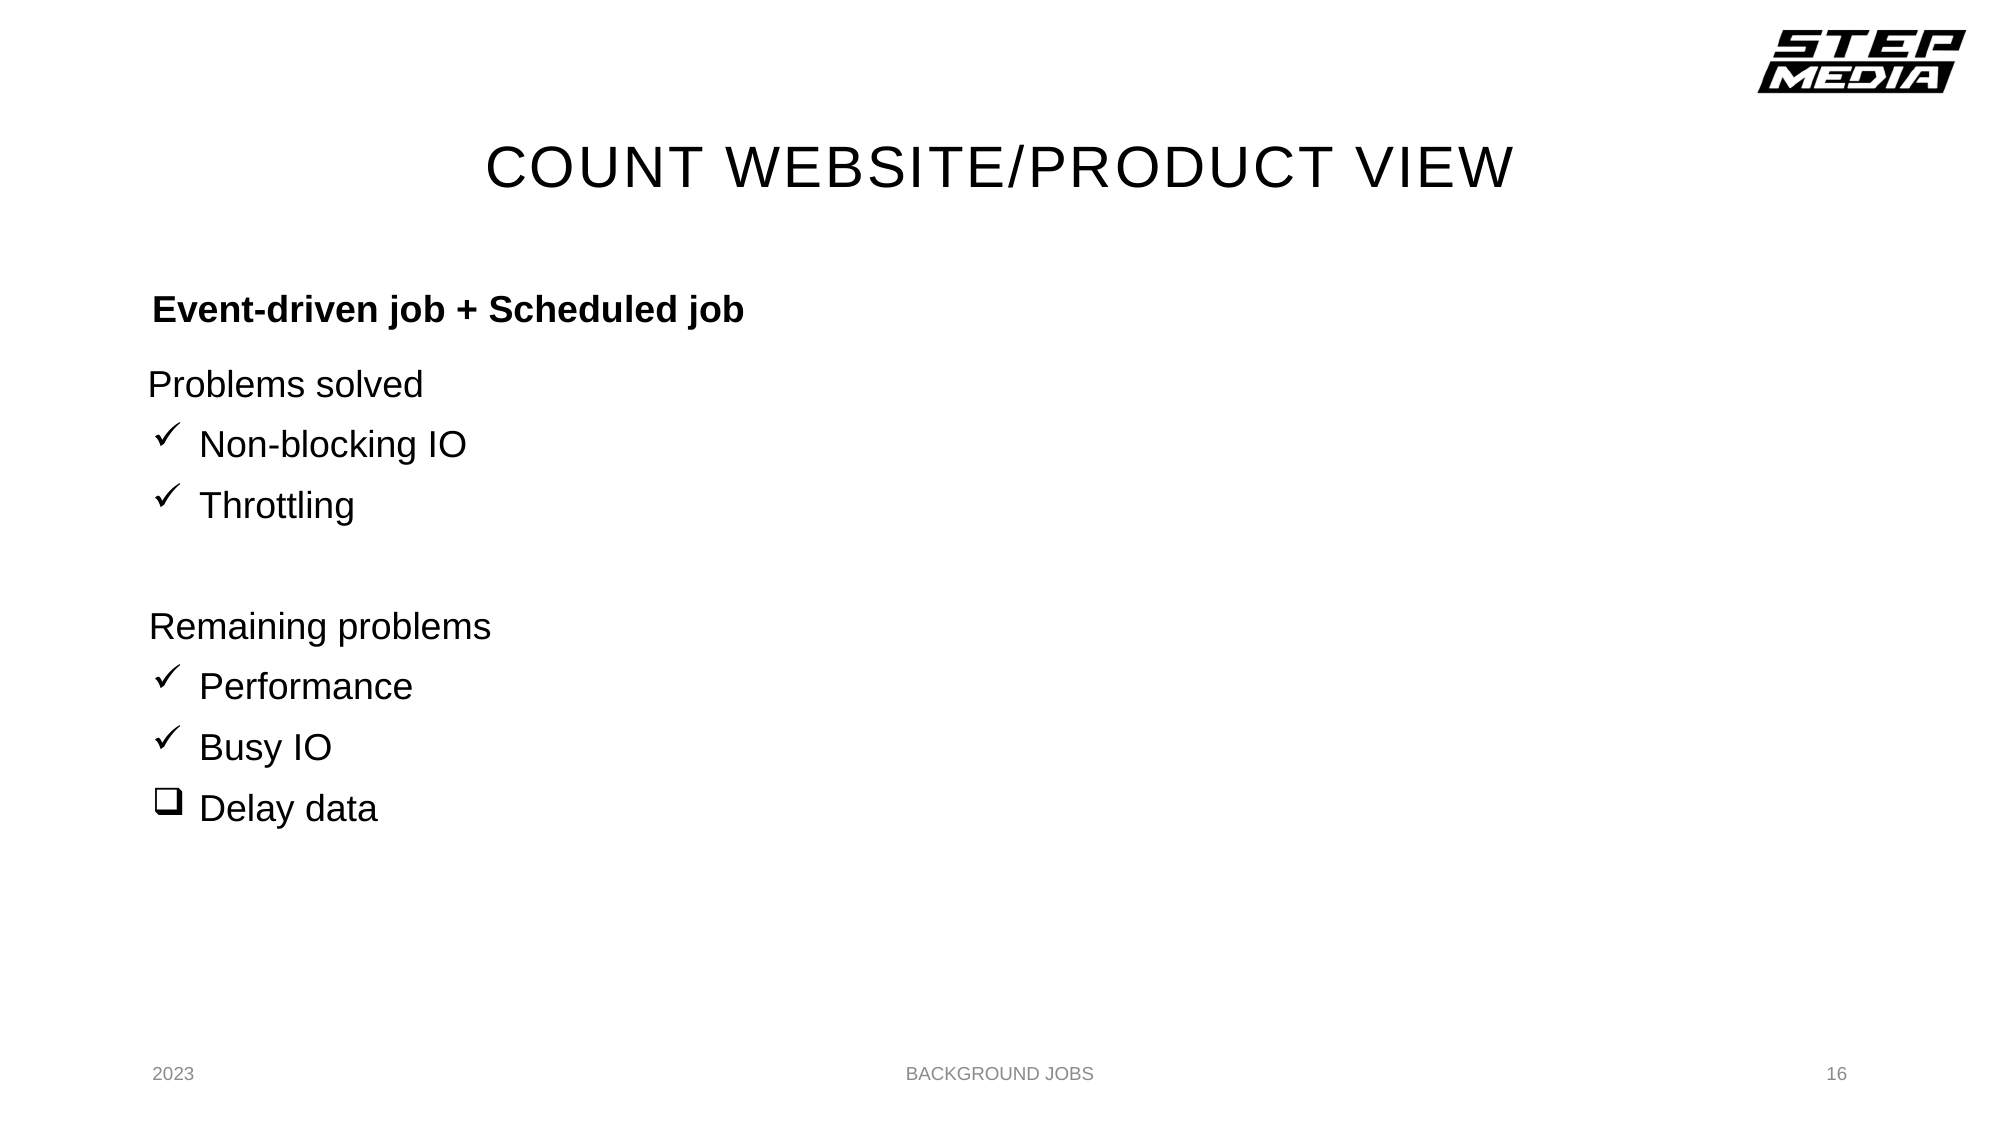

# count website/product View
Event-driven job + Scheduled job
Problems solved
Non-blocking IO
Throttling
Remaining problems
Performance
Busy IO
Delay data
2023
BACKGROUND JOBS
16